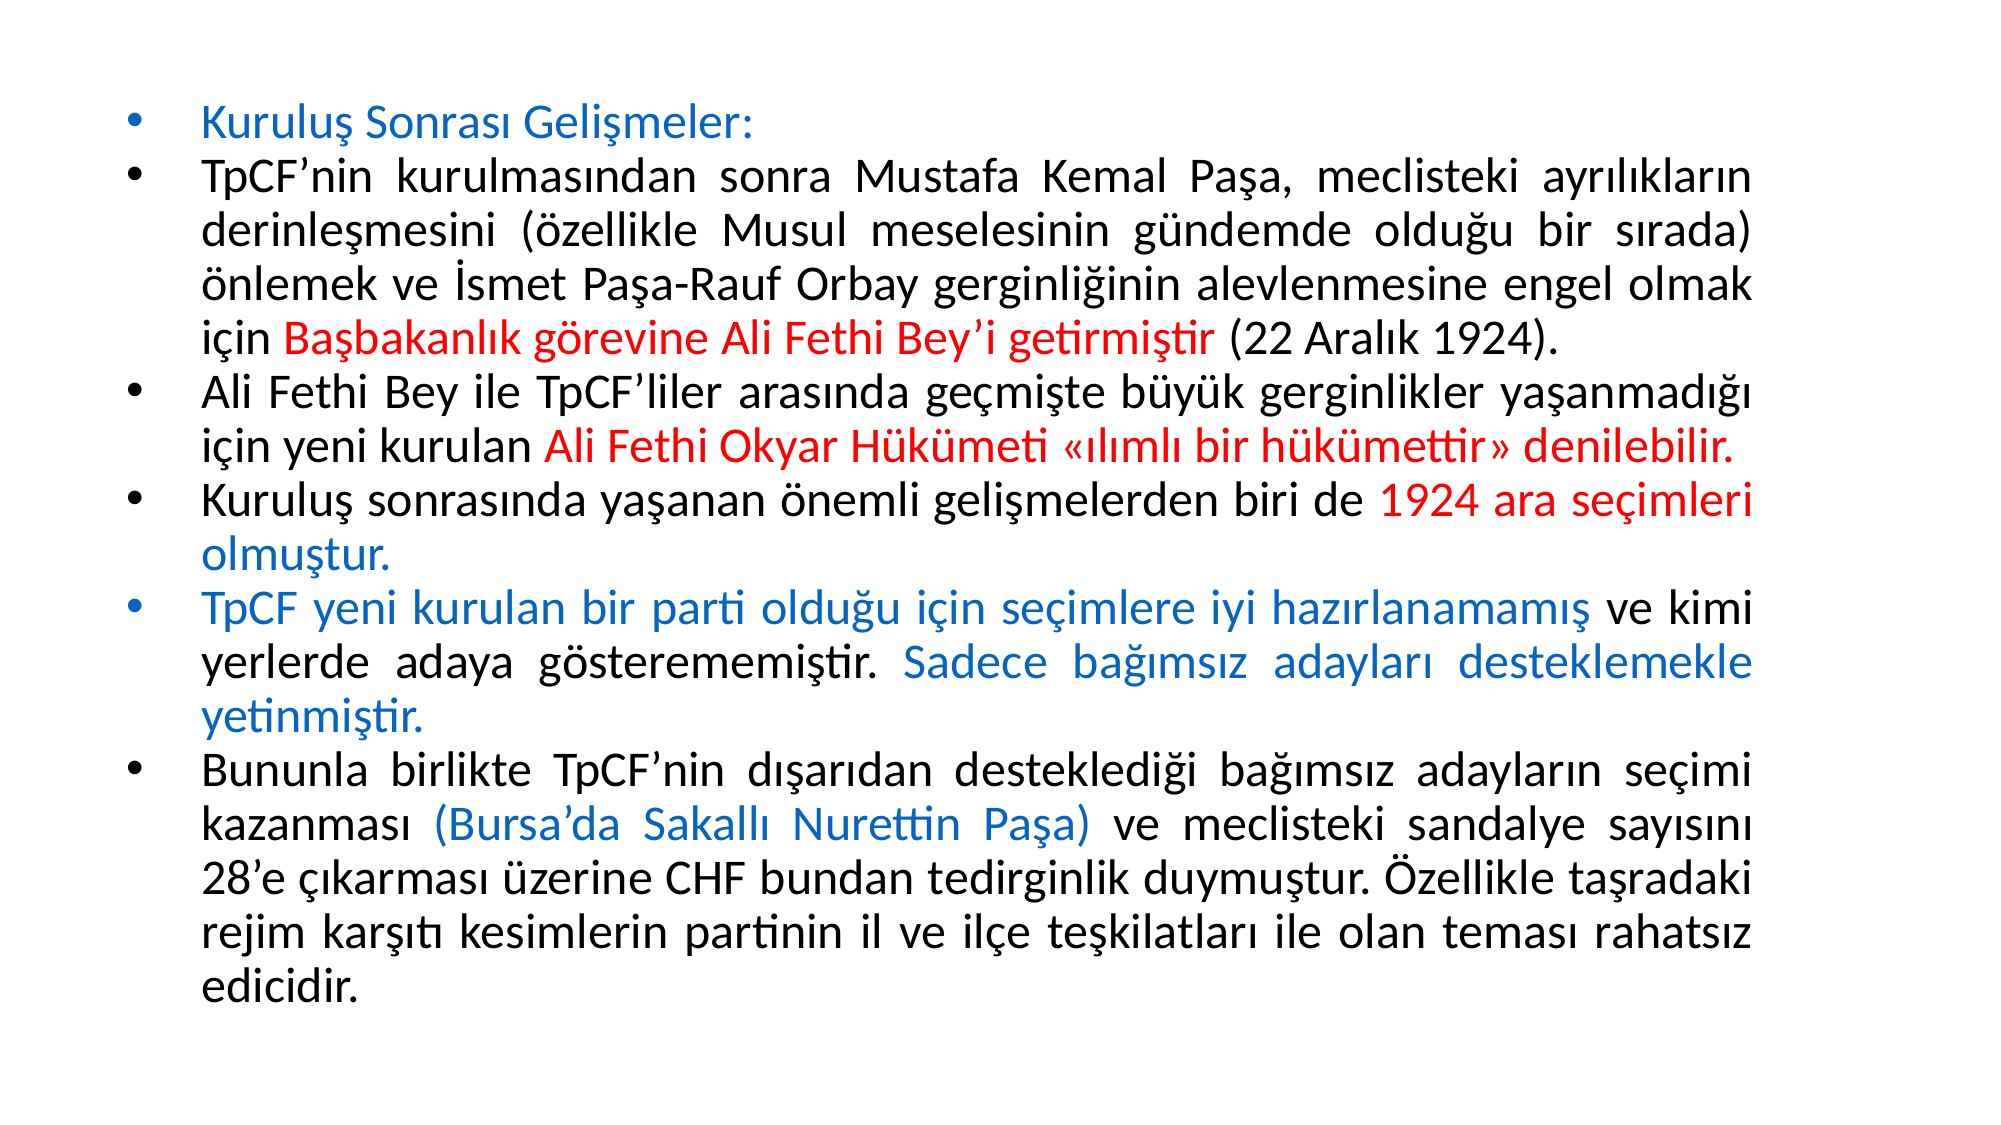

Kuruluş Sonrası Gelişmeler:
TpCF’nin kurulmasından sonra Mustafa Kemal Paşa, meclisteki ayrılıkların derinleşmesini (özellikle Musul meselesinin gündemde olduğu bir sırada) önlemek ve İsmet Paşa-Rauf Orbay gerginliğinin alevlenmesine engel olmak için Başbakanlık görevine Ali Fethi Bey’i getirmiştir (22 Aralık 1924).
Ali Fethi Bey ile TpCF’liler arasında geçmişte büyük gerginlikler yaşanmadığı için yeni kurulan Ali Fethi Okyar Hükümeti «ılımlı bir hükümettir» denilebilir.
Kuruluş sonrasında yaşanan önemli gelişmelerden biri de 1924 ara seçimleri olmuştur.
TpCF yeni kurulan bir parti olduğu için seçimlere iyi hazırlanamamış ve kimi yerlerde adaya gösterememiştir. Sadece bağımsız adayları desteklemekle yetinmiştir.
Bununla birlikte TpCF’nin dışarıdan desteklediği bağımsız adayların seçimi kazanması (Bursa’da Sakallı Nurettin Paşa) ve meclisteki sandalye sayısını 28’e çıkarması üzerine CHF bundan tedirginlik duymuştur. Özellikle taşradaki rejim karşıtı kesimlerin partinin il ve ilçe teşkilatları ile olan teması rahatsız edicidir.